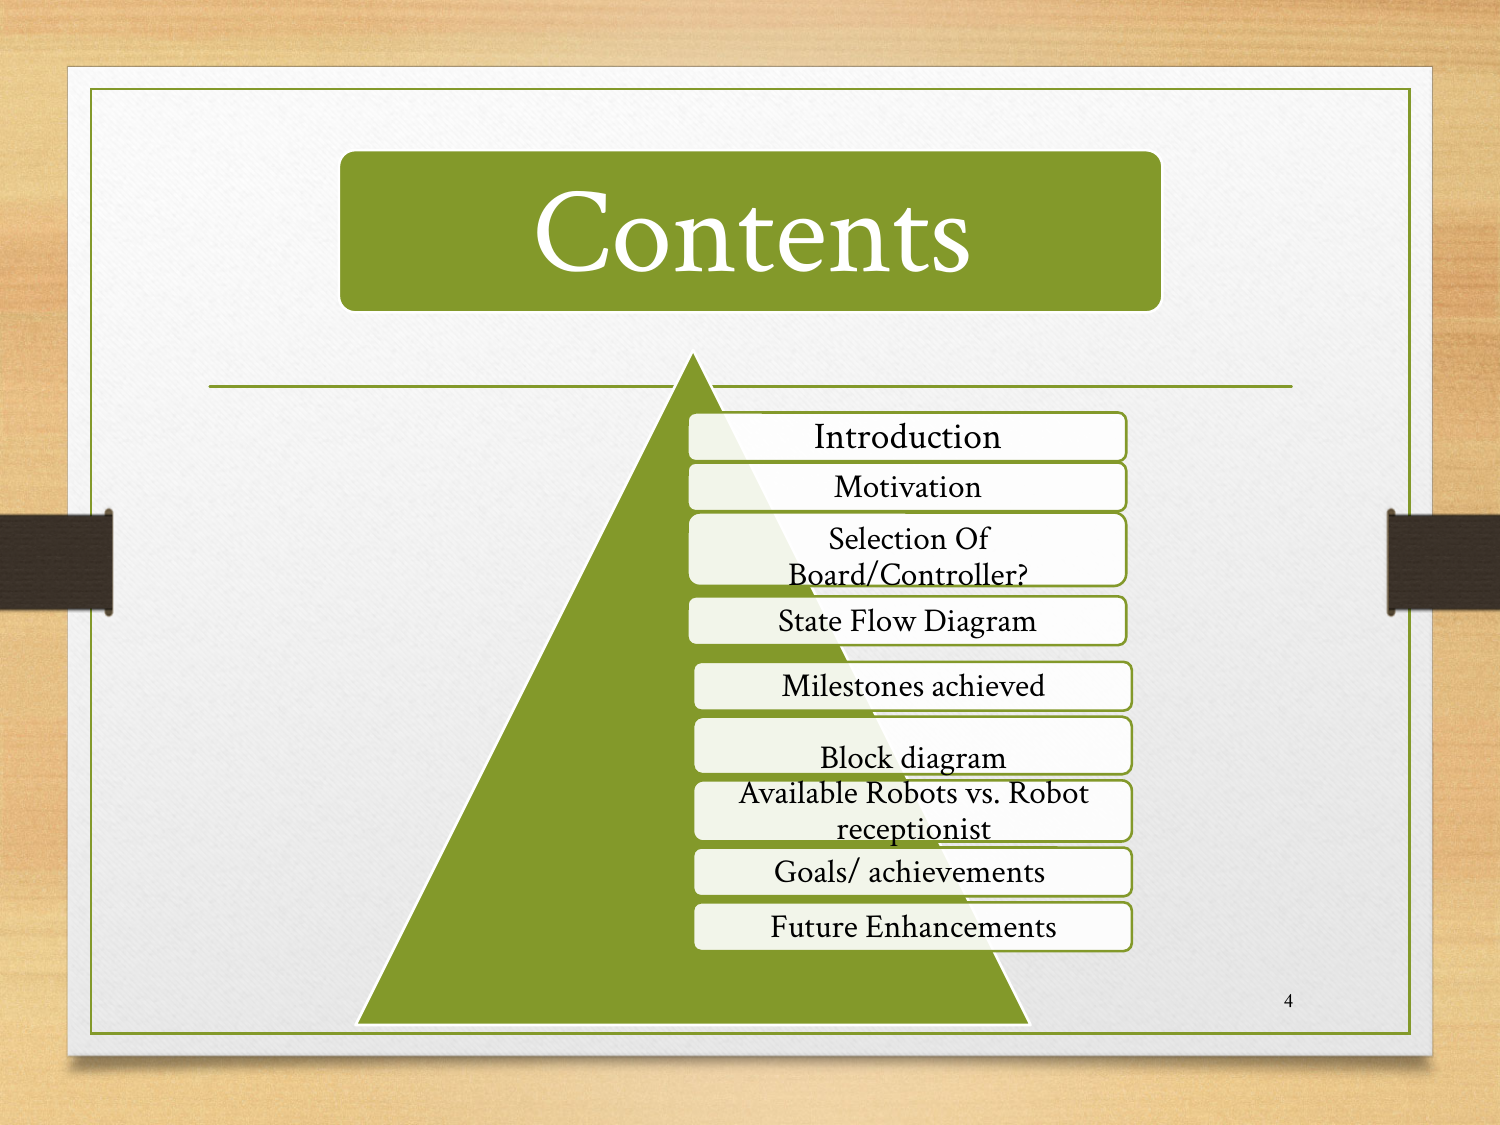

Contents
Introduction
Motivation
State Flow Diagram

Selection Of Board/Controller?
Milestones achieved

Block diagram

Available Robots vs. Robot receptionist
Goals/ achievements
Future Enhancements
4